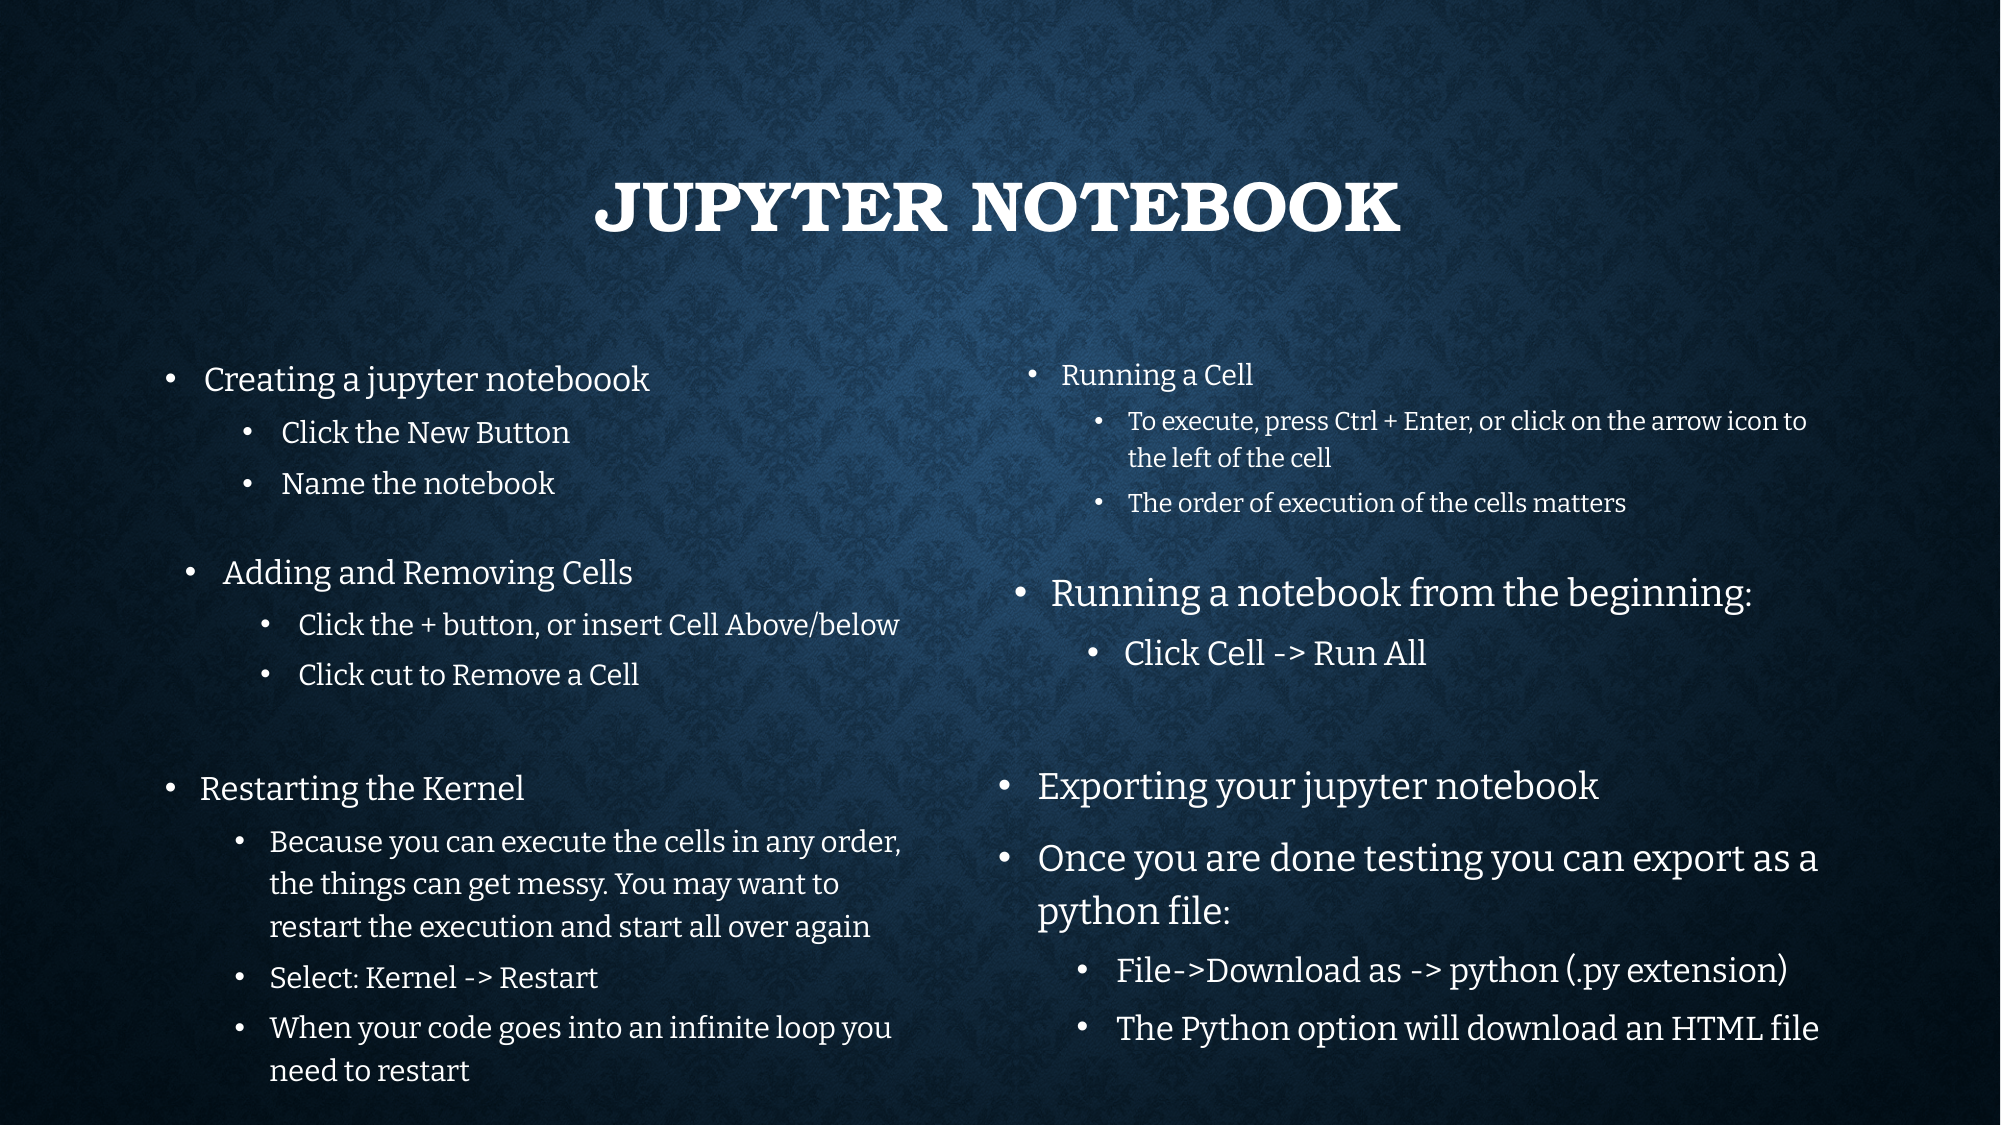

# Jupyter notebook
Creating a jupyter noteboook
Click the New Button
Name the notebook
Running a Cell
To execute, press Ctrl + Enter, or click on the arrow icon to the left of the cell
The order of execution of the cells matters

Adding and Removing Cells
Click the + button, or insert Cell Above/below
Click cut to Remove a Cell
Running a notebook from the beginning:
Click Cell -> Run All
Exporting your jupyter notebook
Once you are done testing you can export as a python file:
File->Download as -> python (.py extension)
The Python option will download an HTML file
Restarting the Kernel
Because you can execute the cells in any order, the things can get messy. You may want to restart the execution and start all over again
Select: Kernel -> Restart
When your code goes into an infinite loop you need to restart